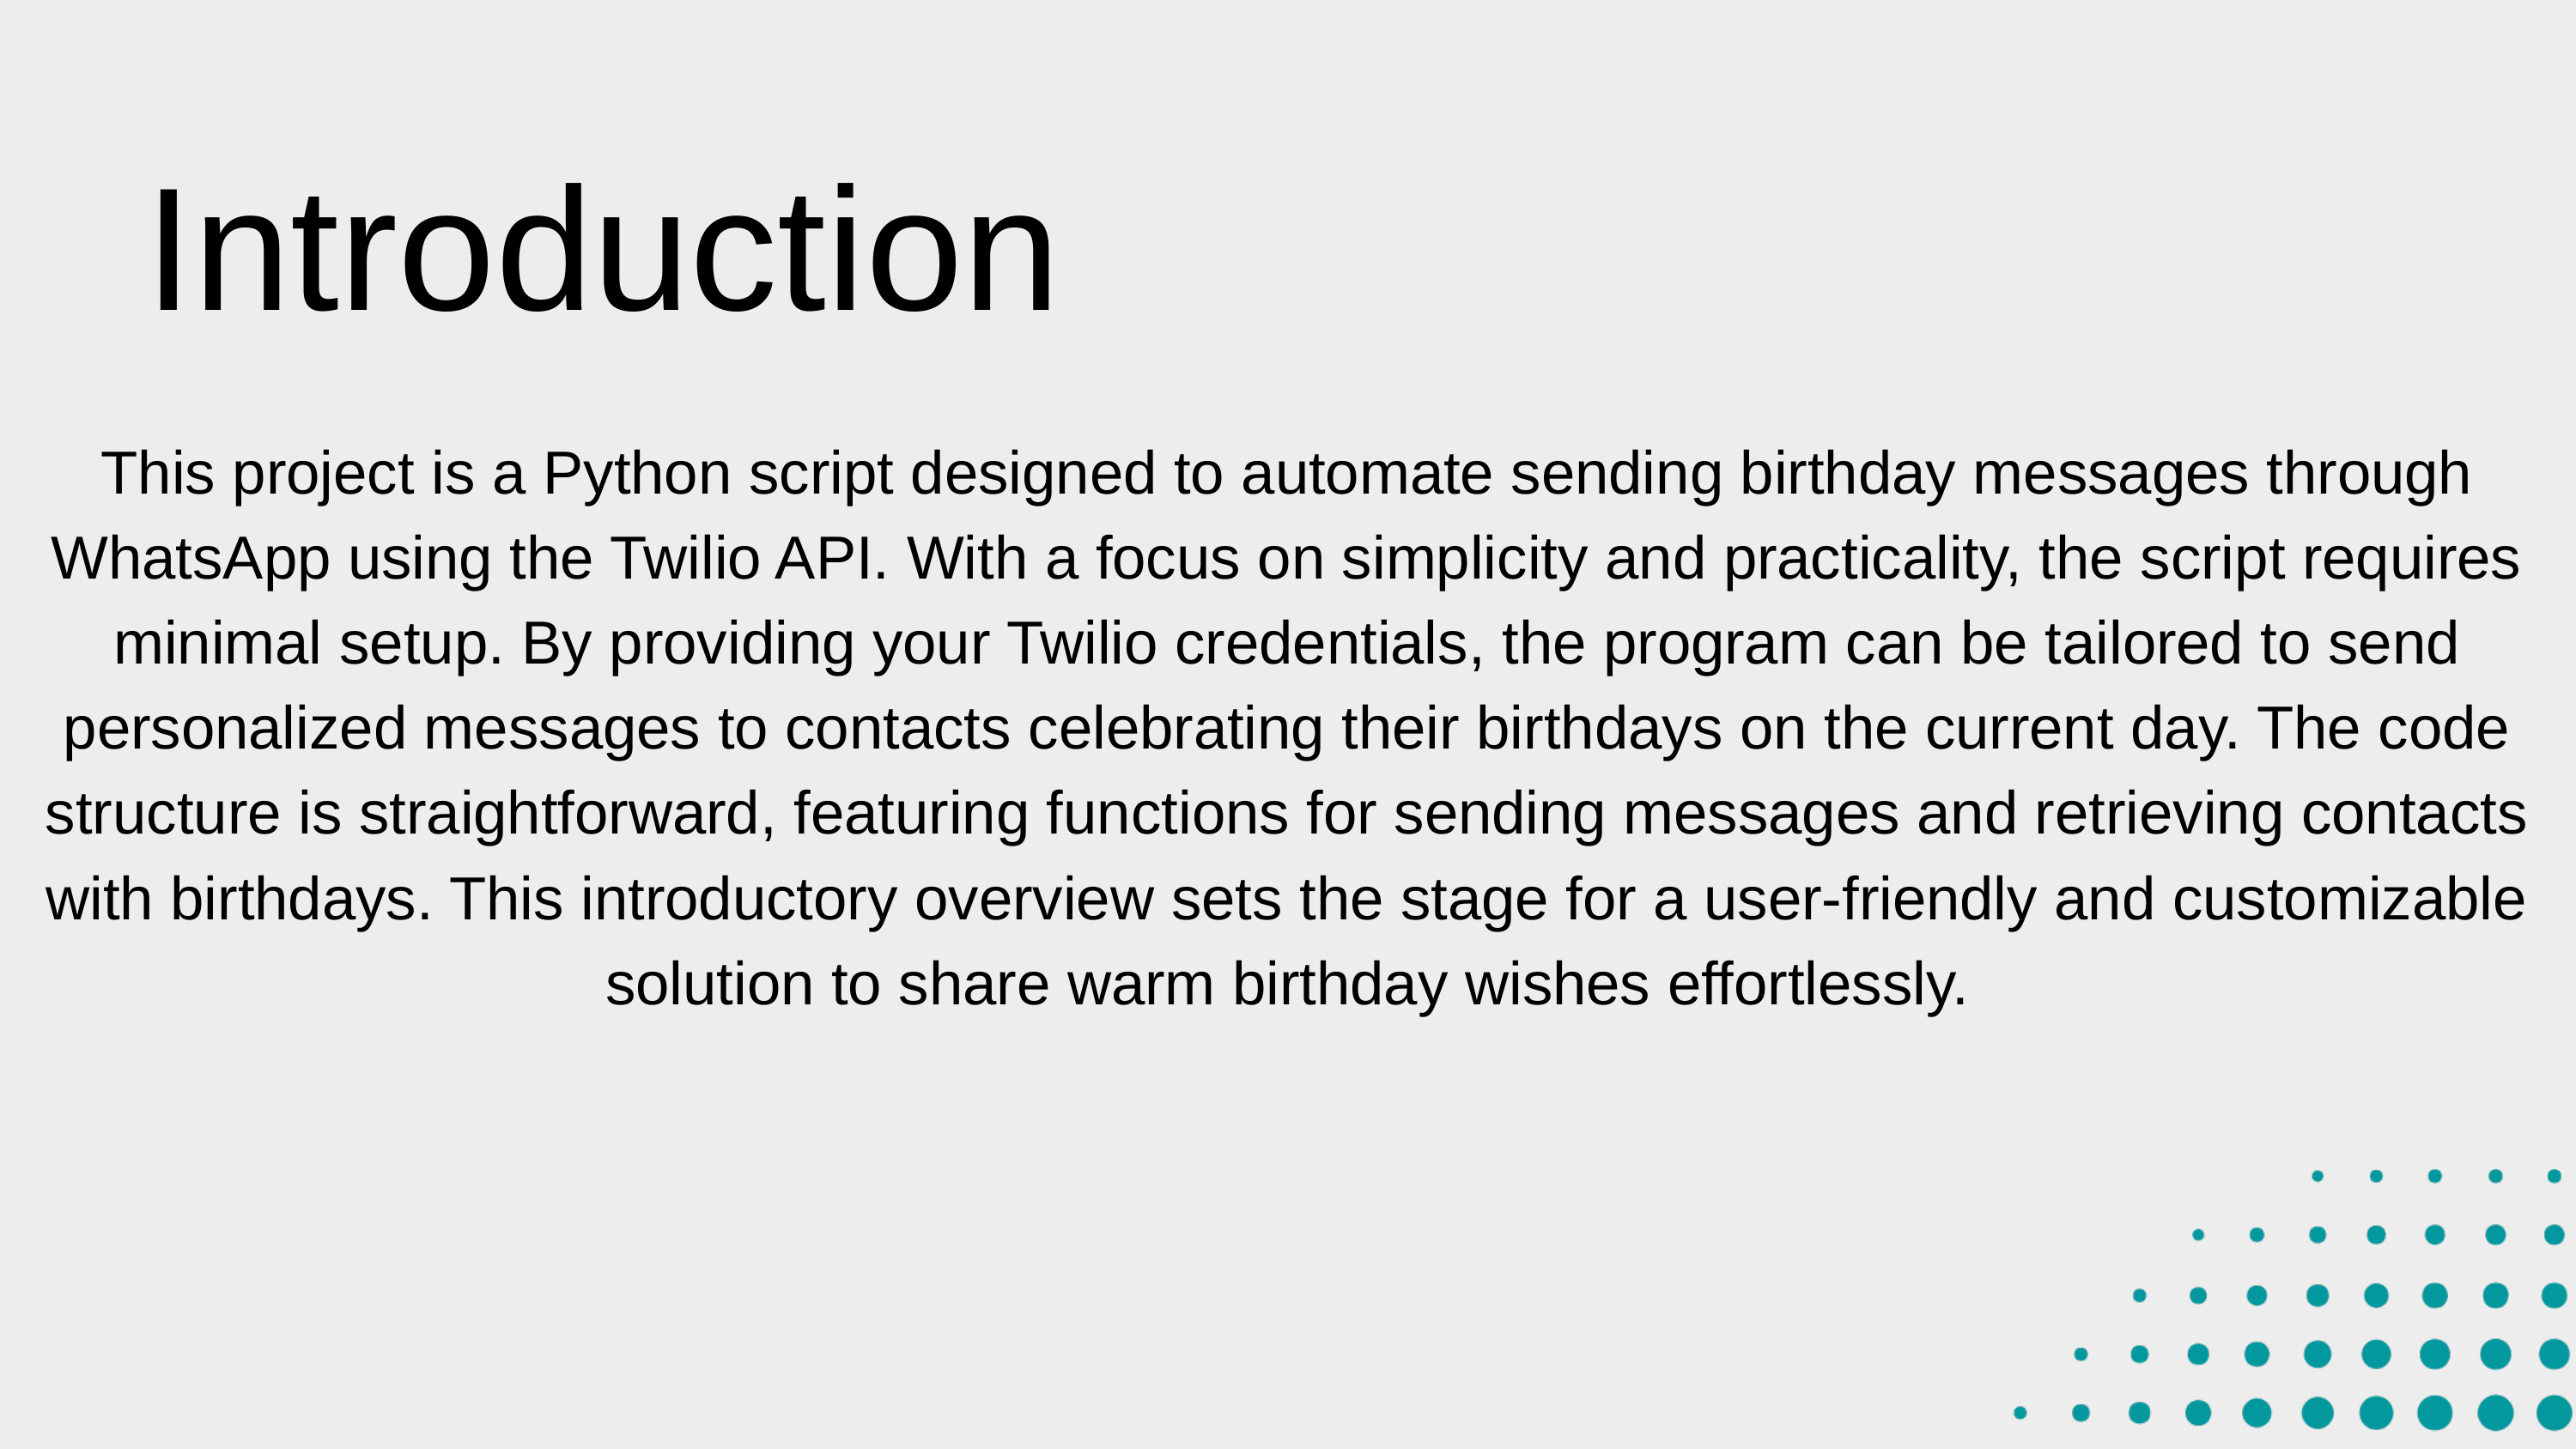

Introduction
This project is a Python script designed to automate sending birthday messages through WhatsApp using the Twilio API. With a focus on simplicity and practicality, the script requires minimal setup. By providing your Twilio credentials, the program can be tailored to send personalized messages to contacts celebrating their birthdays on the current day. The code structure is straightforward, featuring functions for sending messages and retrieving contacts with birthdays. This introductory overview sets the stage for a user-friendly and customizable solution to share warm birthday wishes effortlessly.